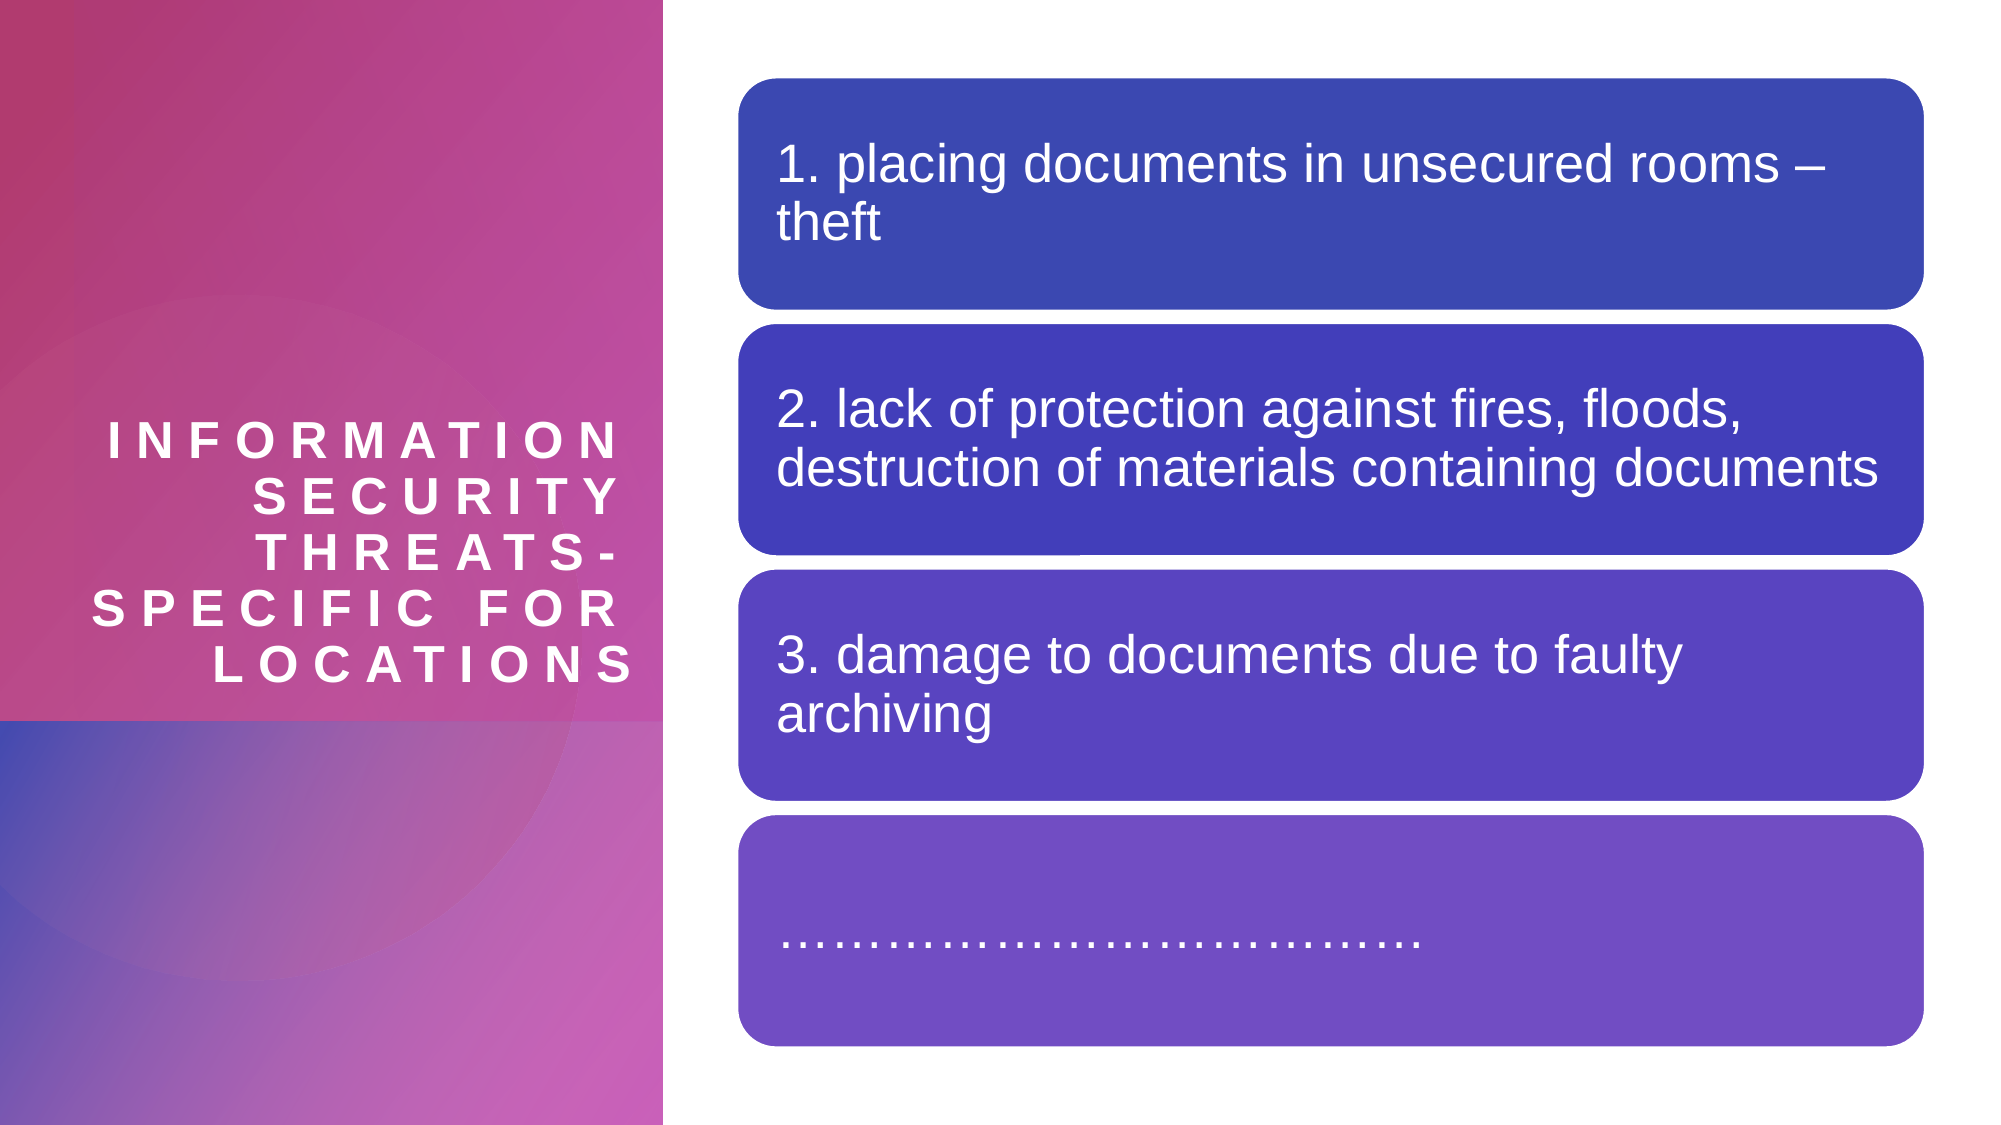

1. placing documents in unsecured rooms – theft
2. lack of protection against fires, floods, destruction of materials containing documents
3. damage to documents due to faulty archiving
………………………………
# information security threats- specific for locations